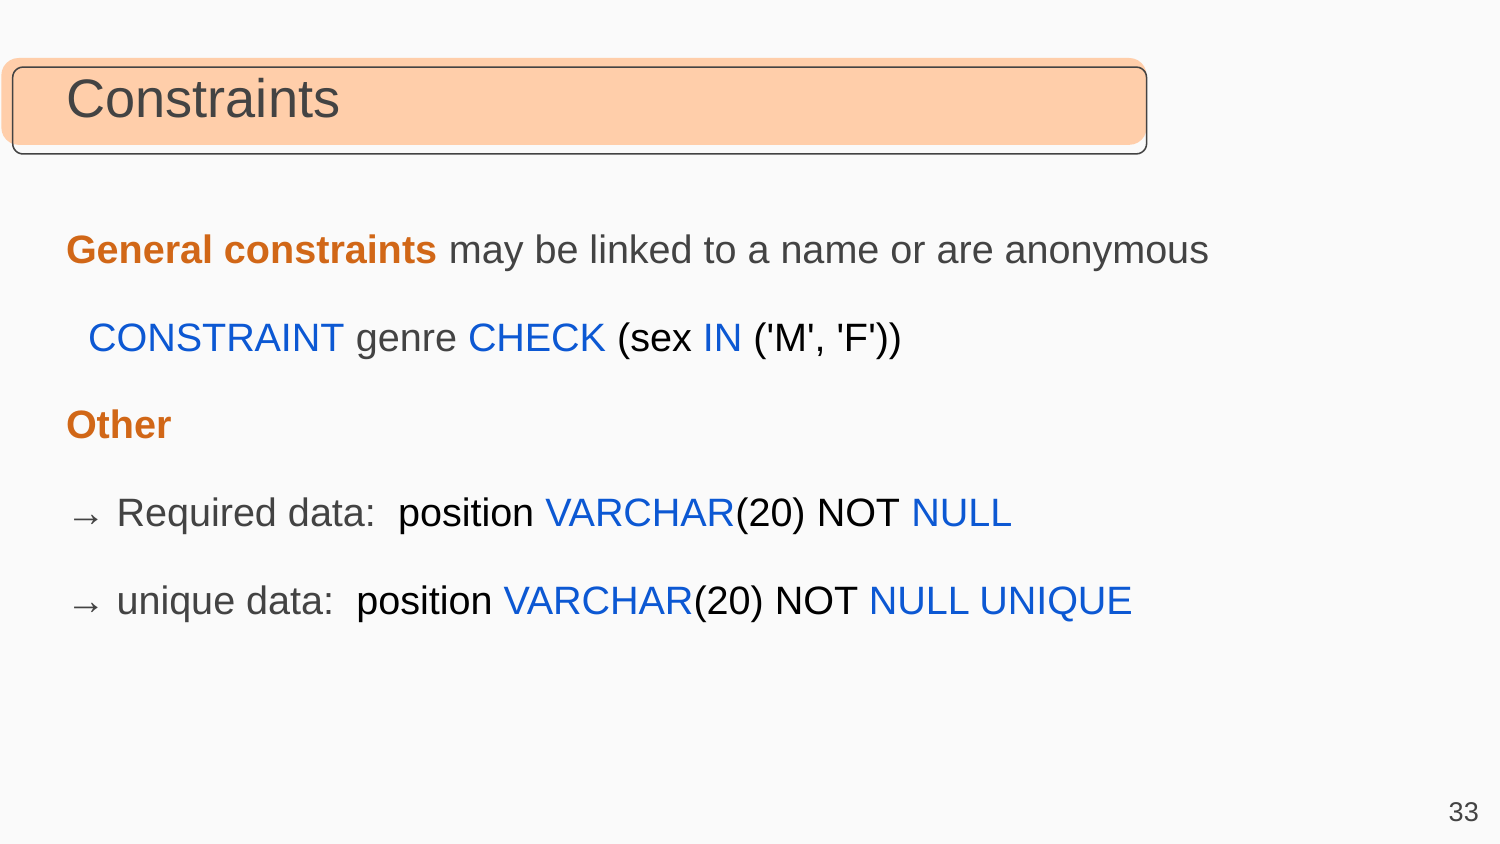

Constraints
General constraints may be linked to a name or are anonymous
  CONSTRAINT genre CHECK (sex IN ('M', 'F'))
Other
→ Required data:  position VARCHAR(20) NOT NULL
→ unique data:  position VARCHAR(20) NOT NULL UNIQUE

33